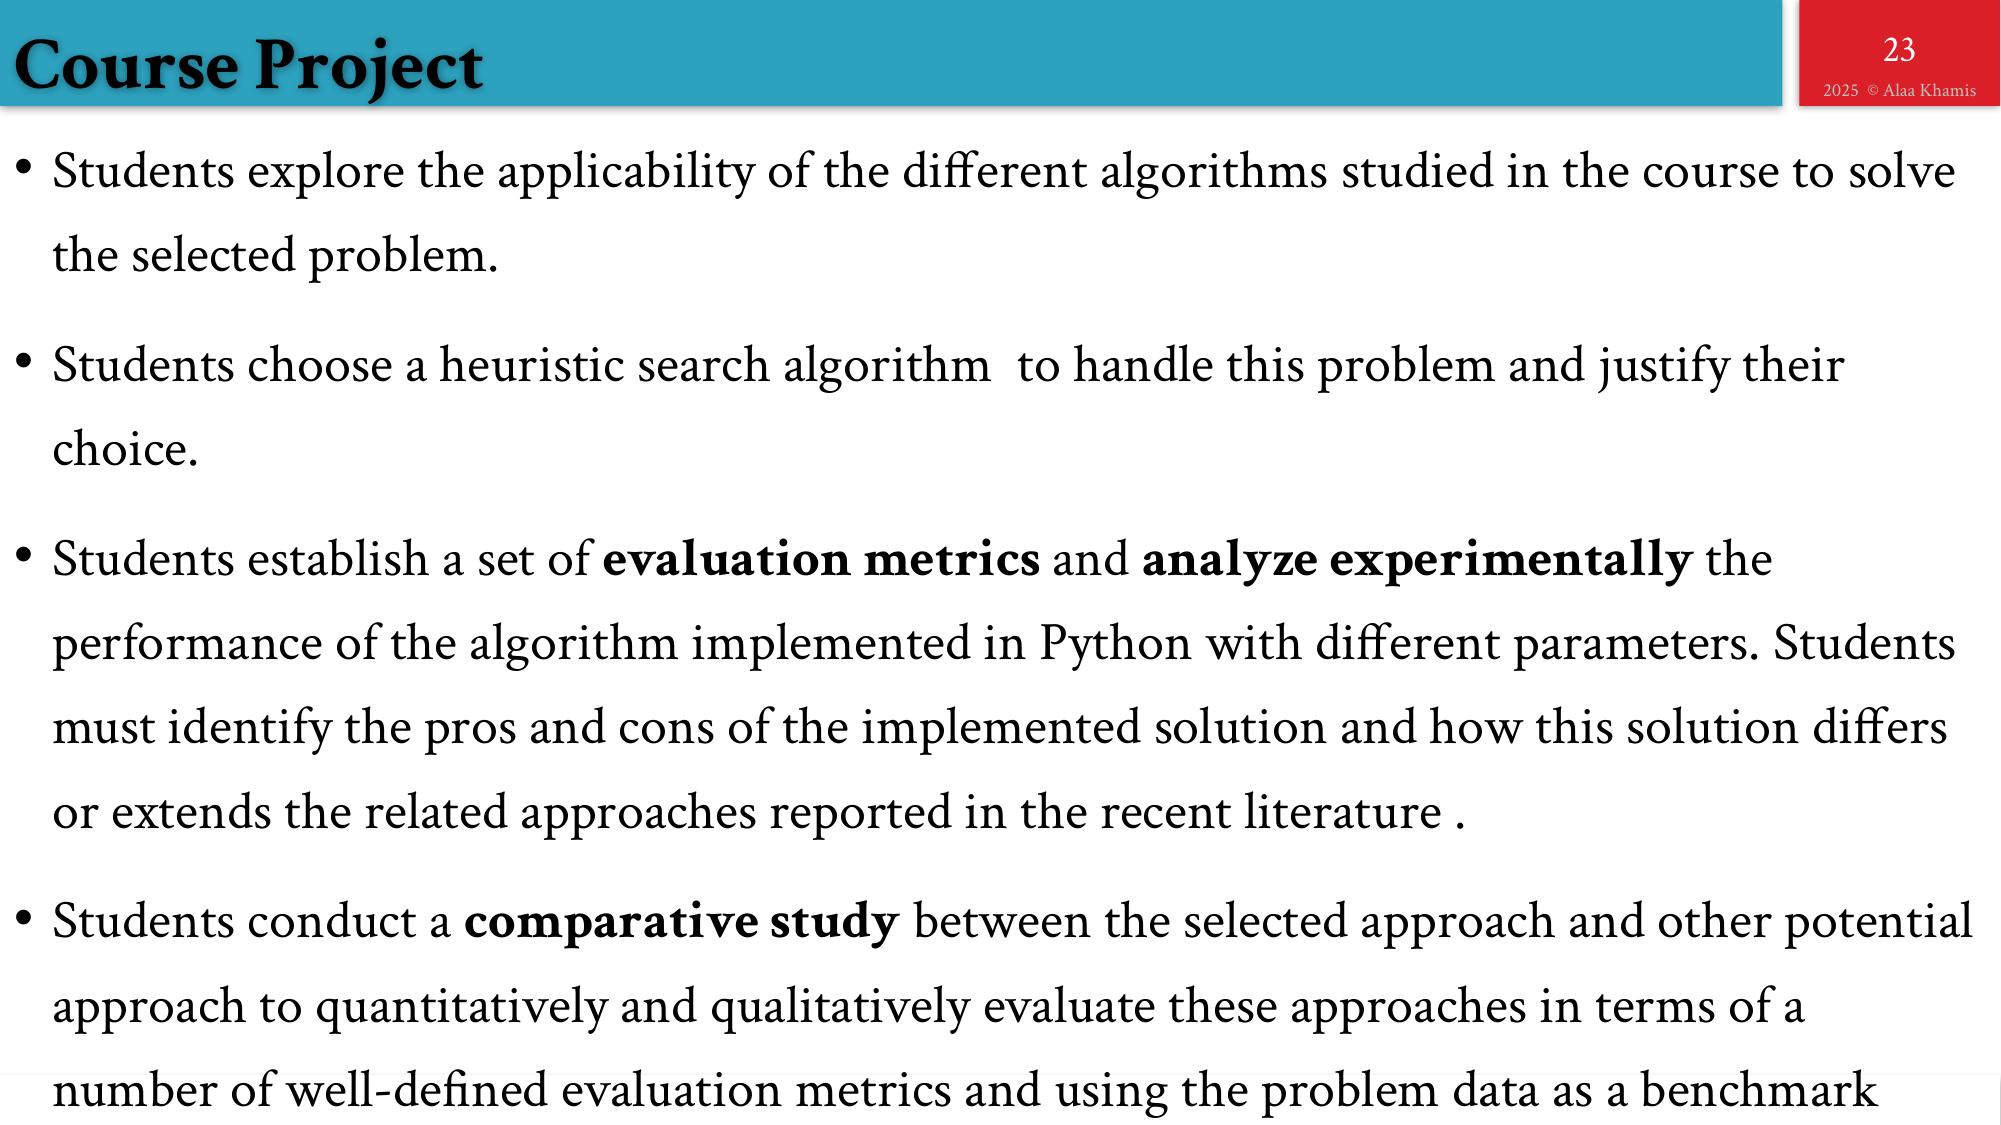

Course Project
Students explore the applicability of the different algorithms studied in the course to solve the selected problem.
Students choose a heuristic search algorithm  to handle this problem and justify their choice.
Students establish a set of evaluation metrics and analyze experimentally the performance of the algorithm implemented in Python with different parameters. Students must identify the pros and cons of the implemented solution and how this solution differs or extends the related approaches reported in the recent literature .
Students conduct a comparative study between the selected approach and other potential approach to quantitatively and qualitatively evaluate these approaches in terms of a number of well-defined evaluation metrics and using the problem data as a benchmark dataset.